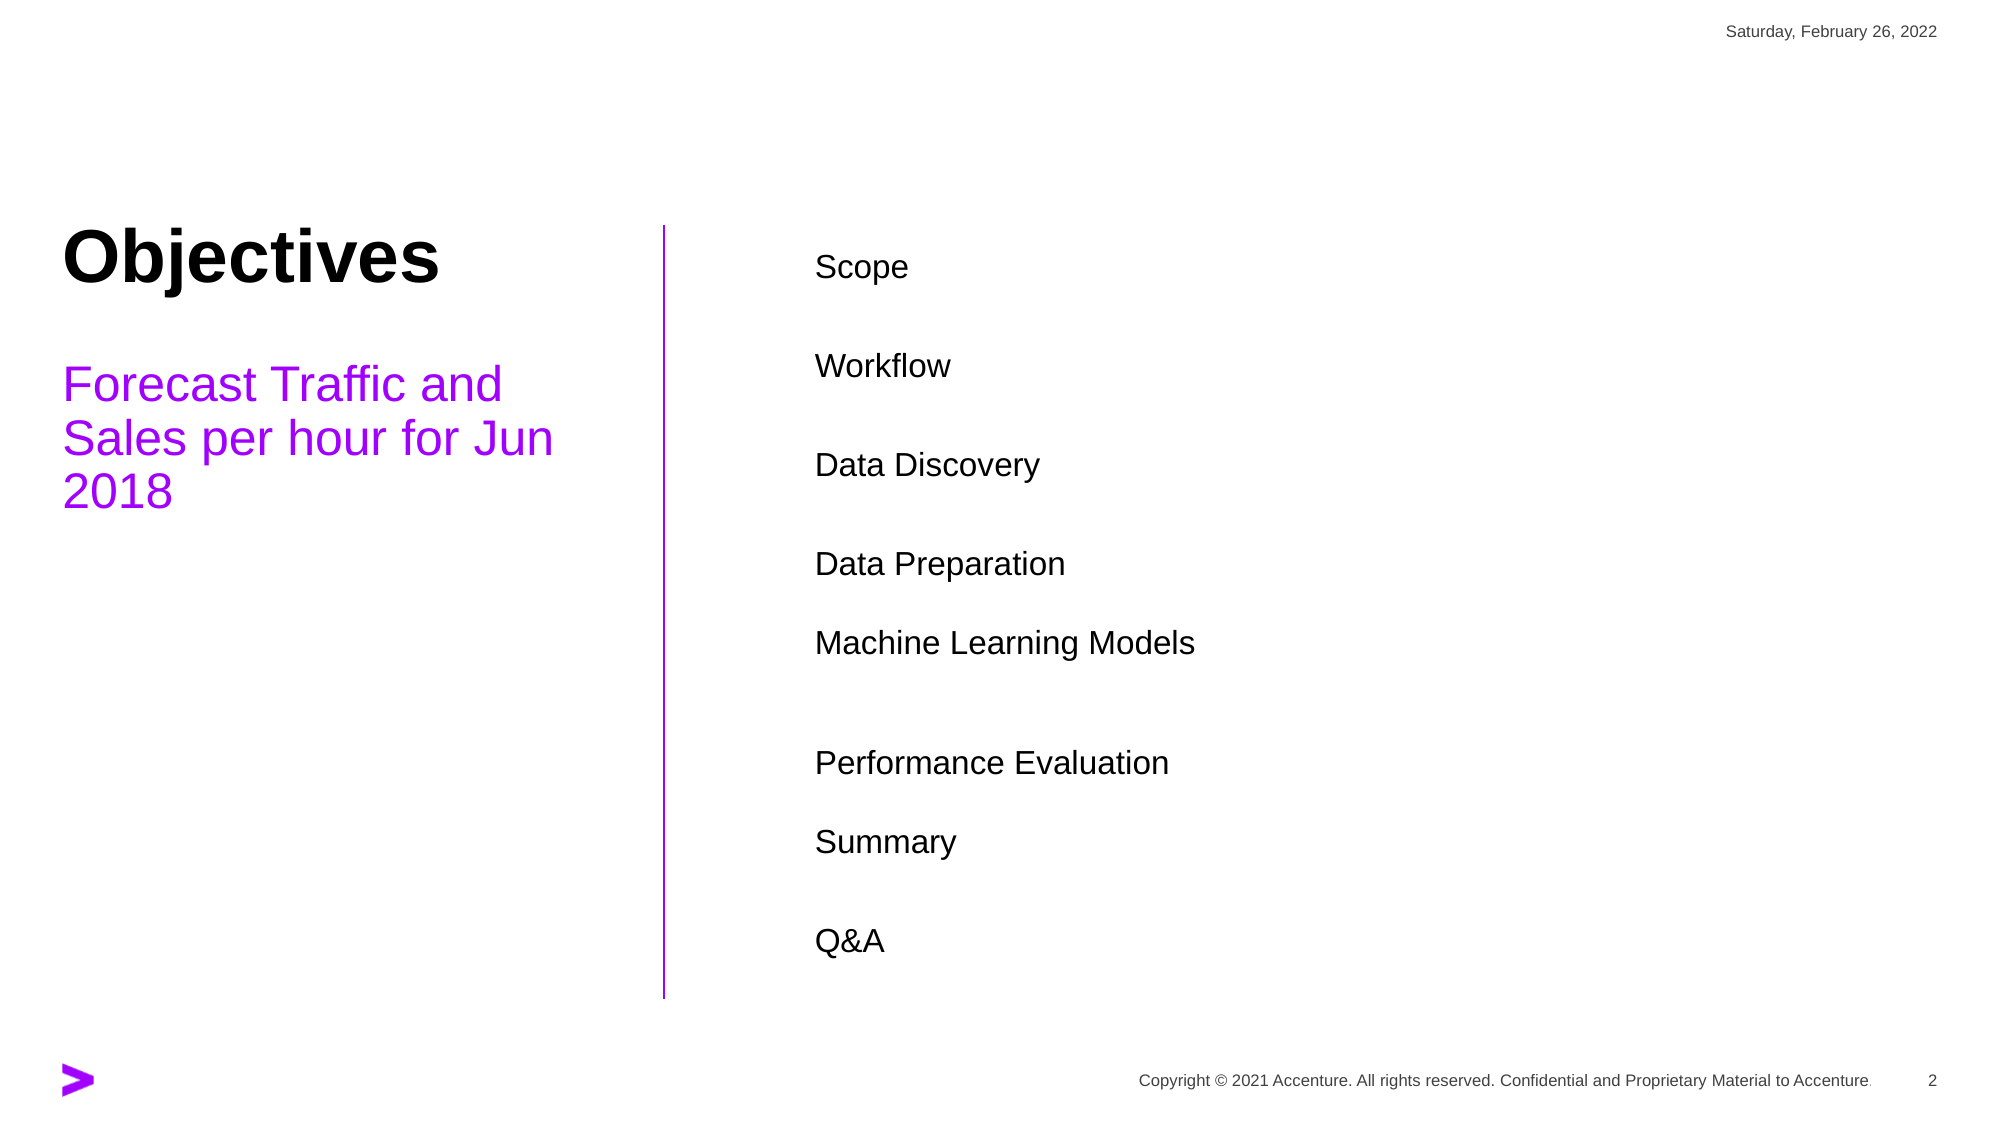

Saturday, February 26, 2022

Scope

# Objectives

Workflow

Forecast Traffic and Sales per hour for Jun 2018

Data Discovery

Data Preparation

Machine Learning Models

Performance Evaluation

Summary

Q&A